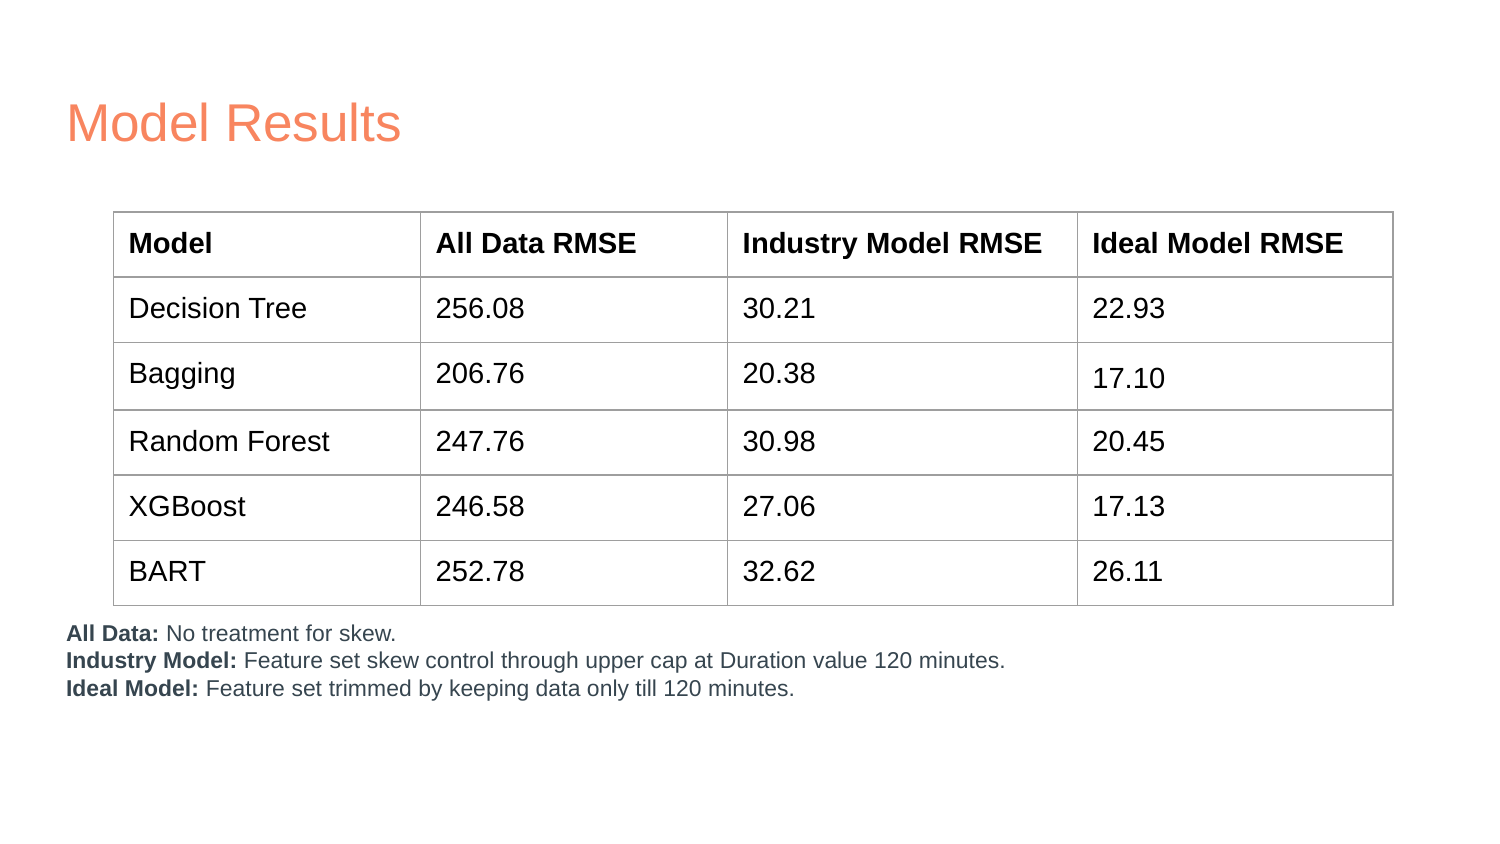

# Model Results
| Model | All Data RMSE | Industry Model RMSE | Ideal Model RMSE |
| --- | --- | --- | --- |
| Decision Tree | 256.08 | 30.21 | 22.93 |
| Bagging | 206.76 | 20.38 | 17.10 |
| Random Forest | 247.76 | 30.98 | 20.45 |
| XGBoost | 246.58 | 27.06 | 17.13 |
| BART | 252.78 | 32.62 | 26.11 |
All Data: No treatment for skew.
Industry Model: Feature set skew control through upper cap at Duration value 120 minutes.
Ideal Model: Feature set trimmed by keeping data only till 120 minutes.